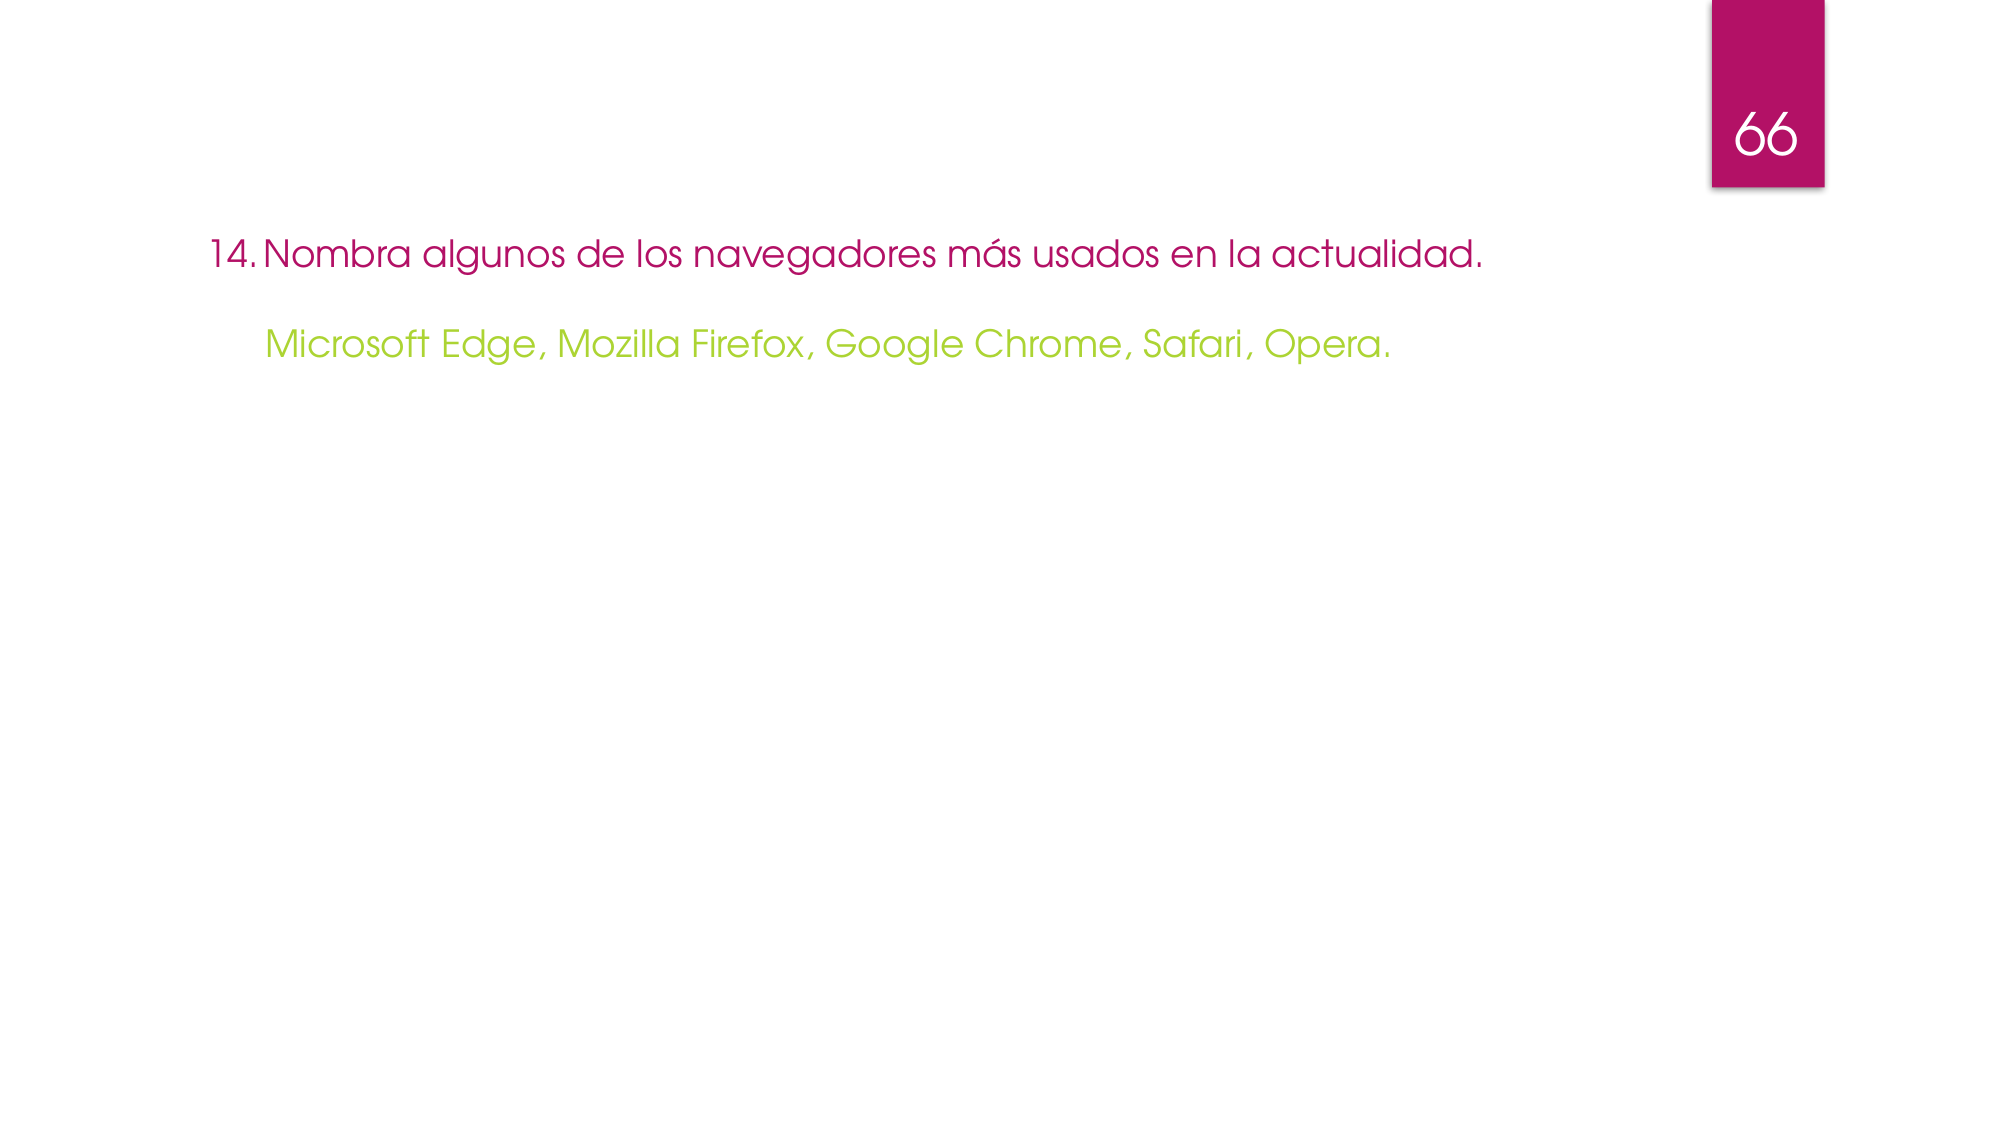

66
Nombra algunos de los navegadores más usados en la actualidad.

Microsoft Edge, Mozilla Firefox, Google Chrome, Safari, Opera.